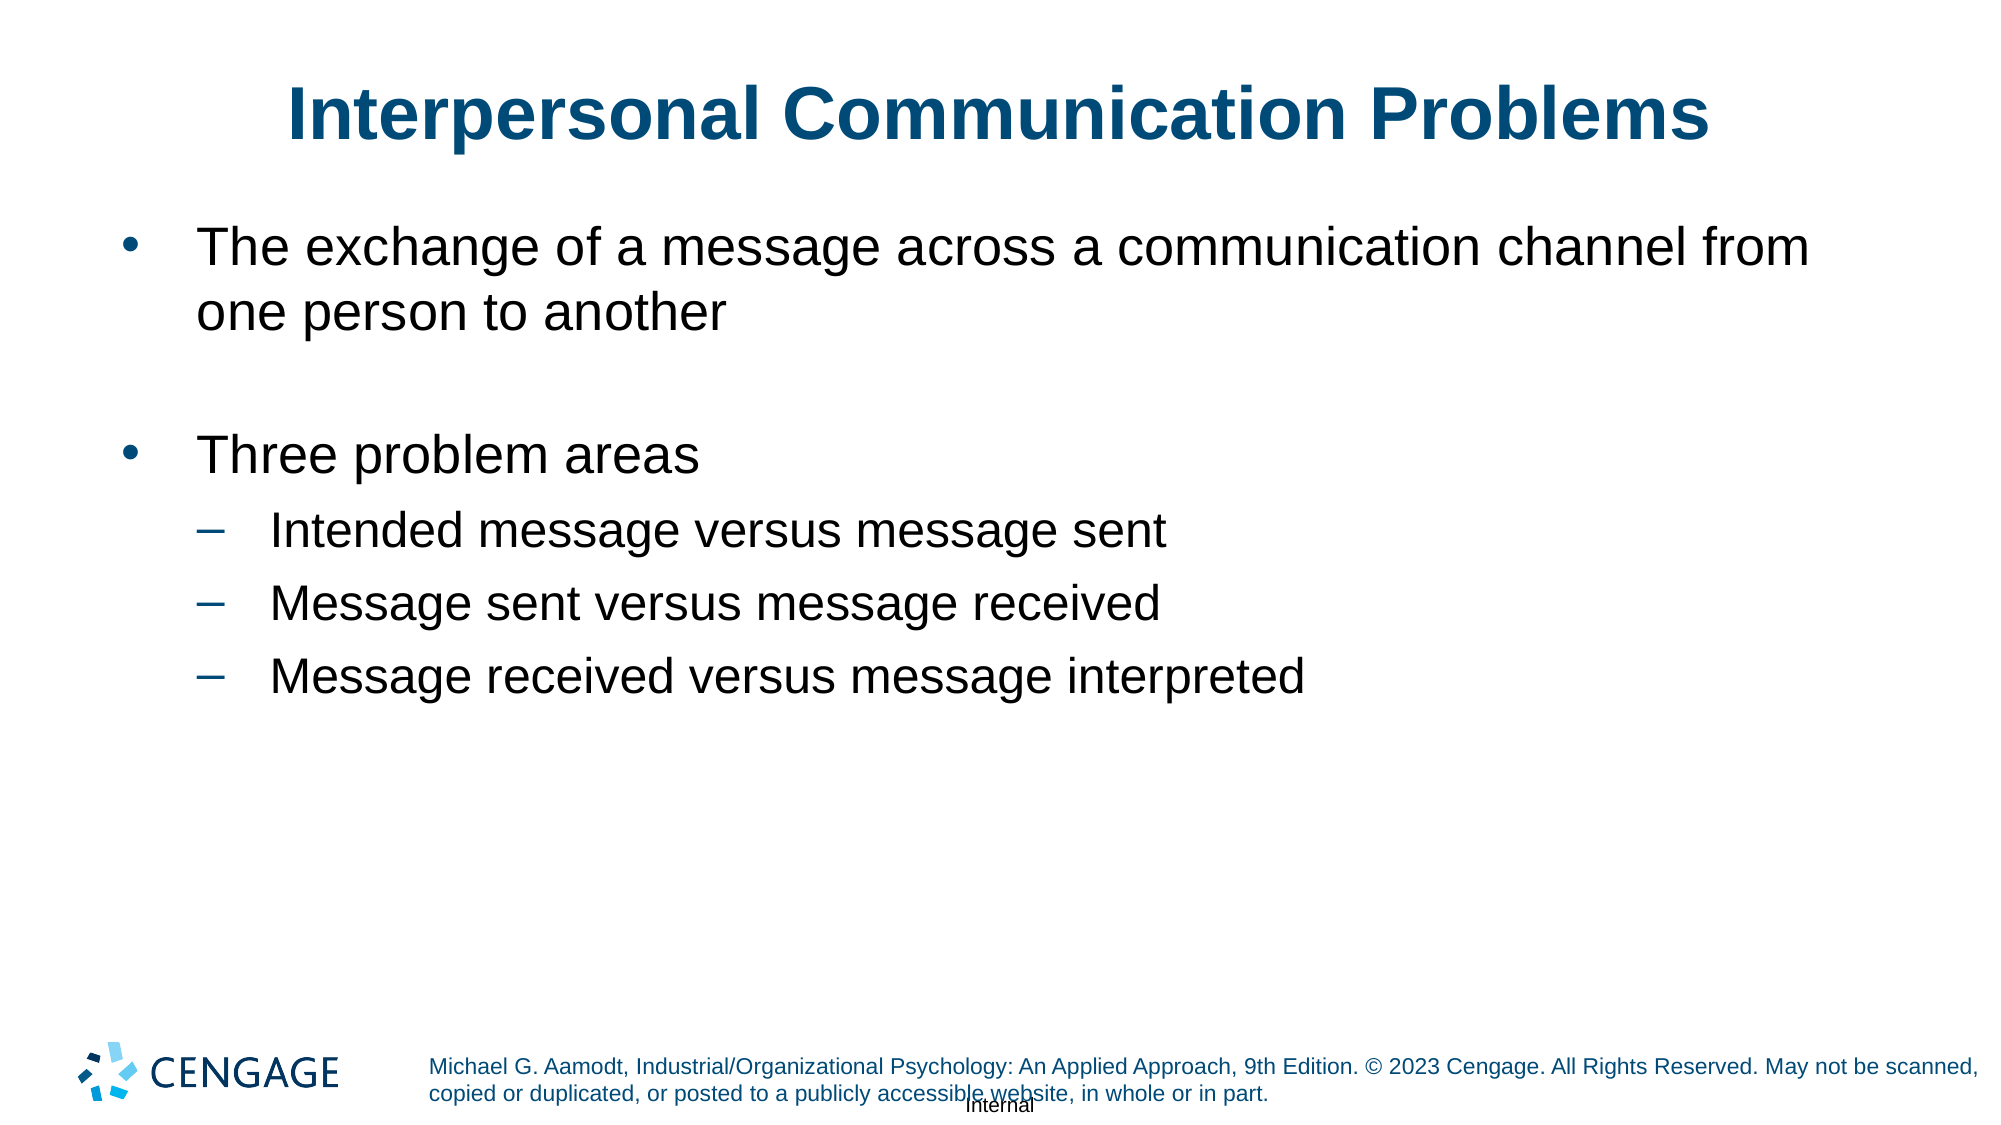

# Interpersonal Communication Problems
The exchange of a message across a communication channel from one person to another
Three problem areas
Intended message versus message sent
Message sent versus message received
Message received versus message interpreted